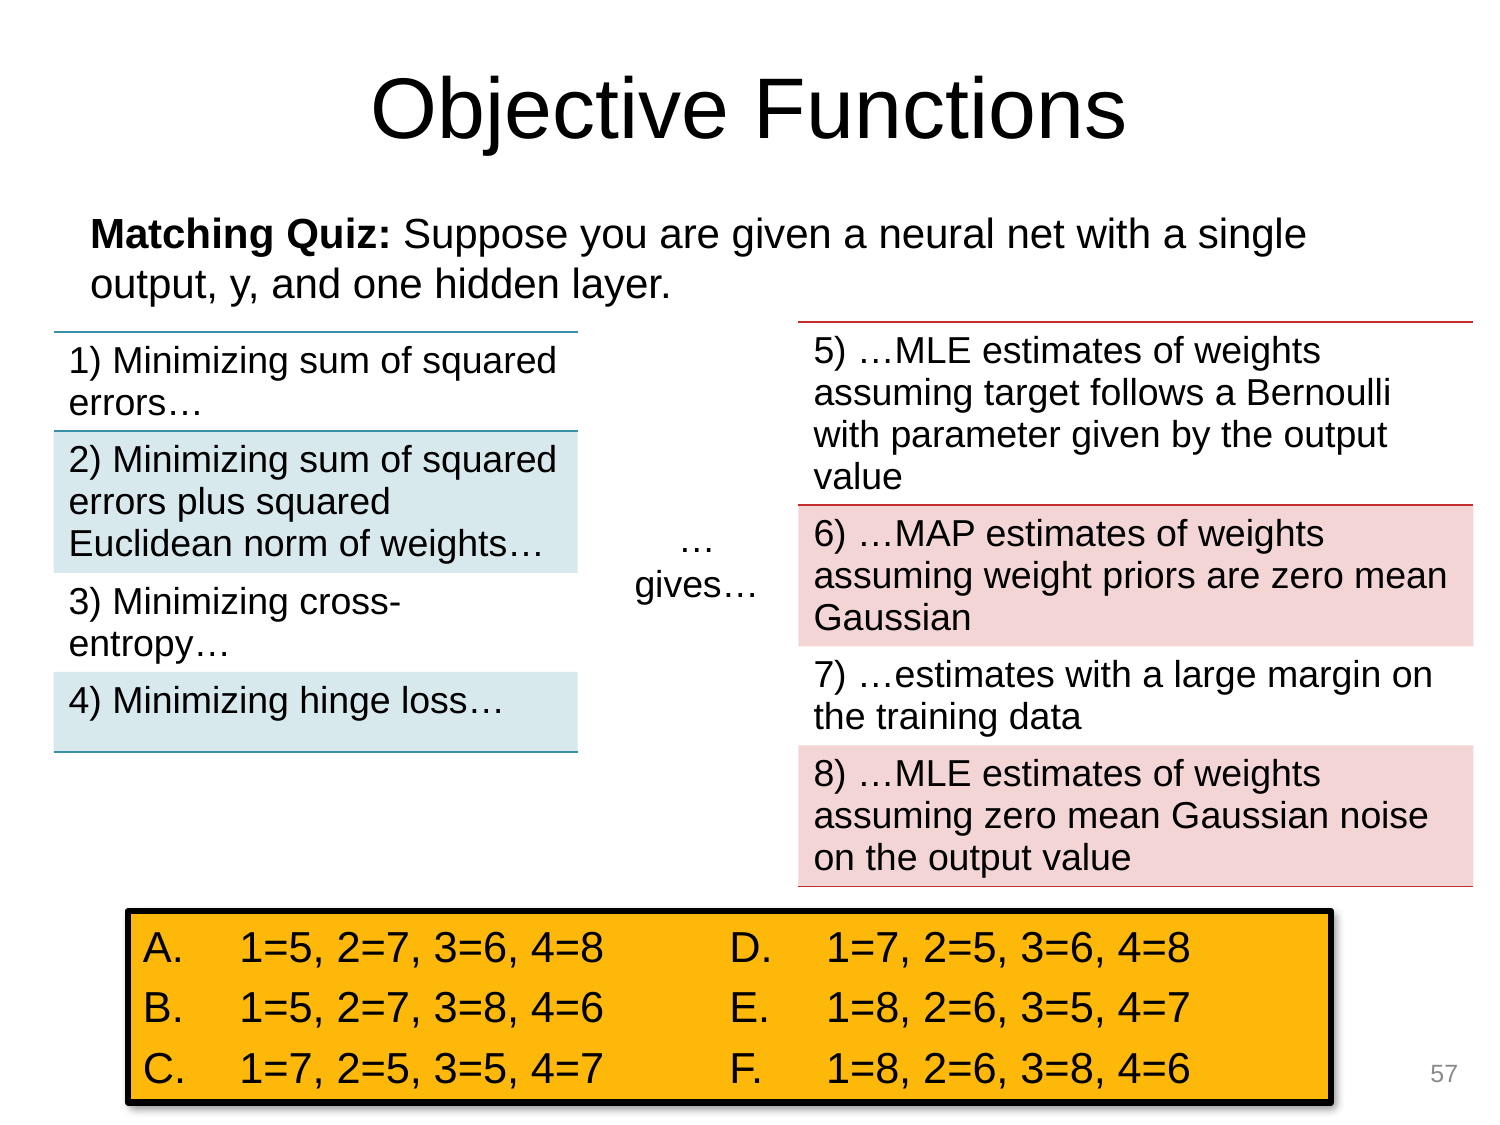

# Objective Functions
Matching Quiz: Suppose you are given a neural net with a single output, y, and one hidden layer.
| 5) …MLE estimates of weights assuming target follows a Bernoulli with parameter given by the output value |
| --- |
| 6) …MAP estimates of weights assuming weight priors are zero mean Gaussian |
| 7) …estimates with a large margin on the training data |
| 8) …MLE estimates of weights assuming zero mean Gaussian noise on the output value |
| 1) Minimizing sum of squared errors… |
| --- |
| 2) Minimizing sum of squared errors plus squared Euclidean norm of weights… |
| 3) Minimizing cross-entropy… |
| 4) Minimizing hinge loss… |
…gives…
1=5, 2=7, 3=6, 4=8
1=5, 2=7, 3=8, 4=6
1=7, 2=5, 3=5, 4=7
1=7, 2=5, 3=6, 4=8
1=8, 2=6, 3=5, 4=7
1=8, 2=6, 3=8, 4=6

57